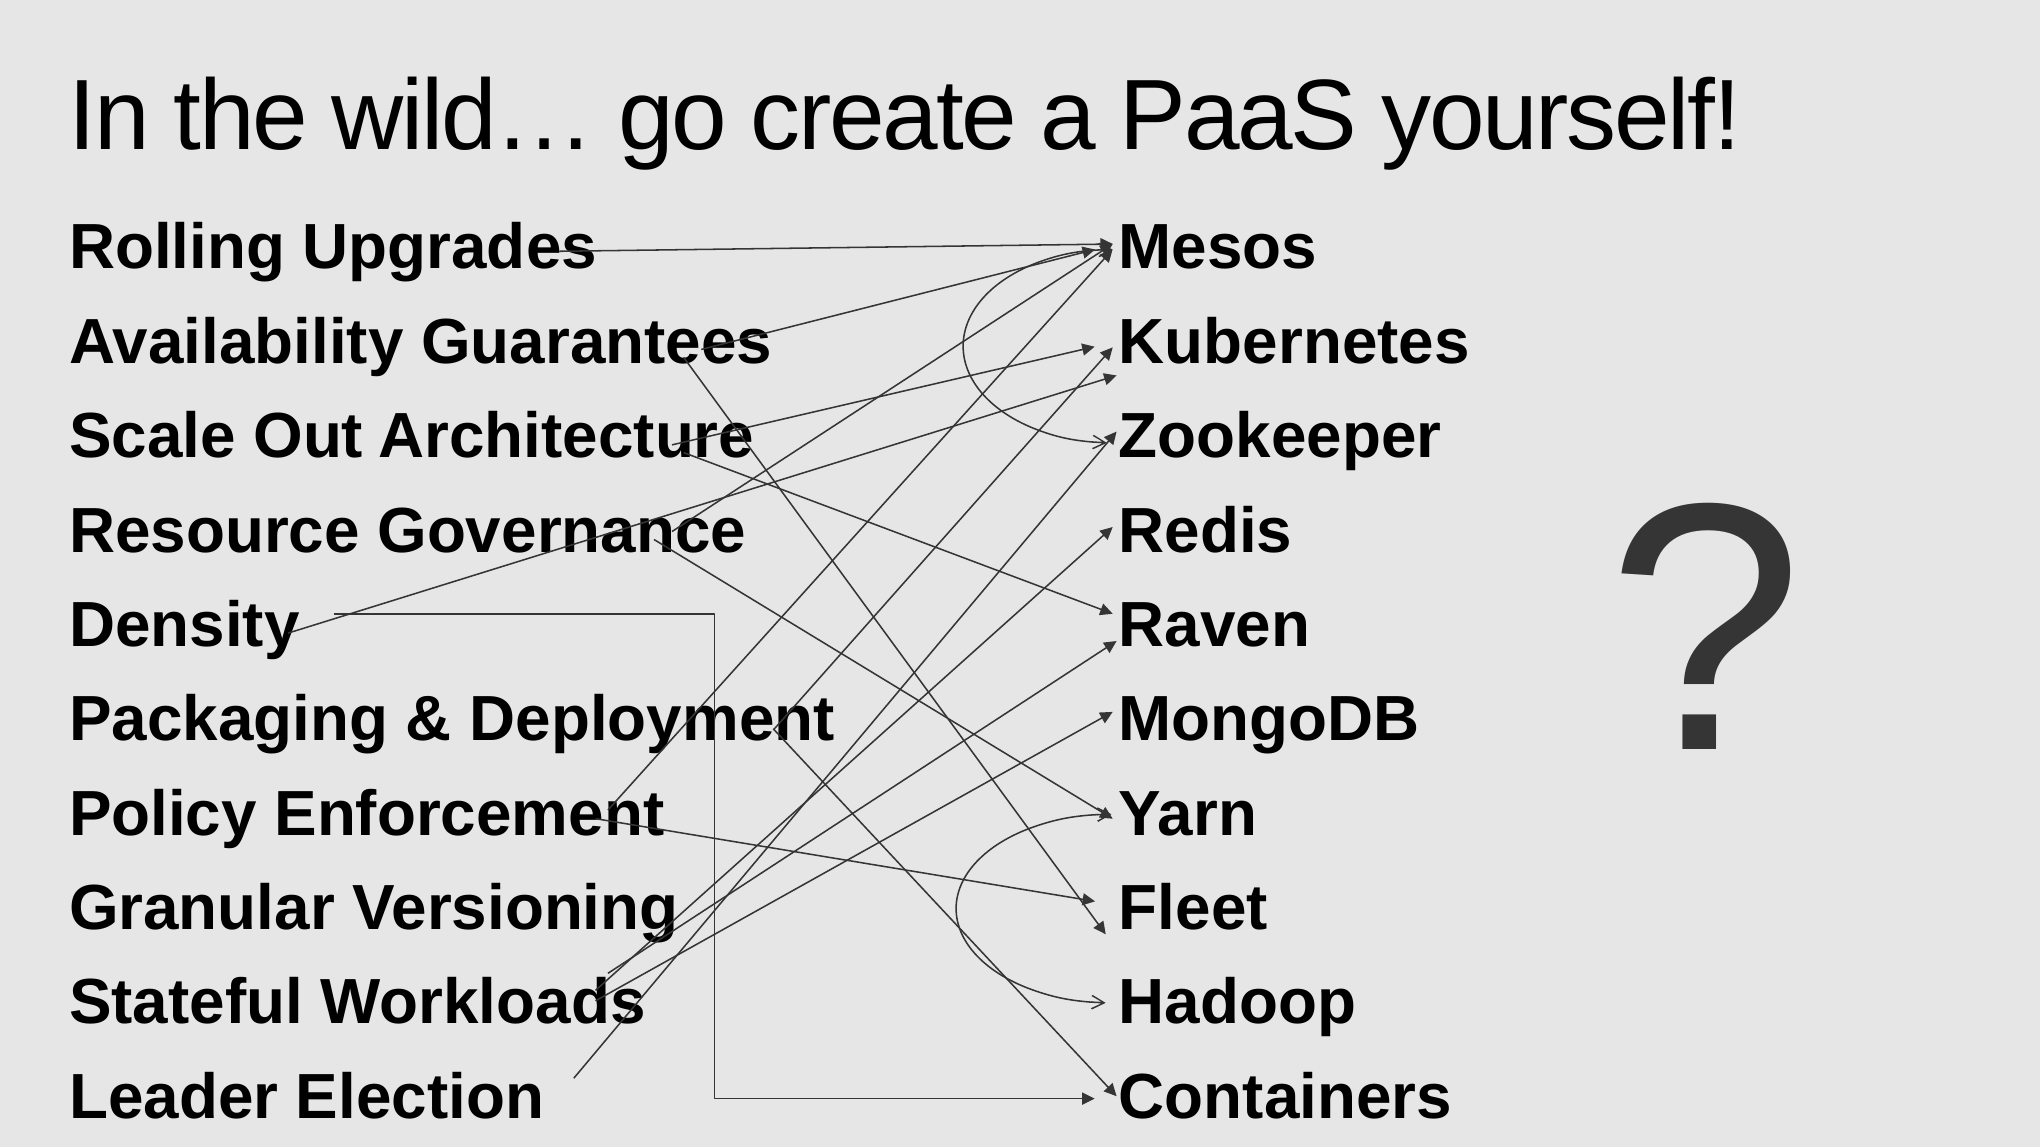

# In the wild… go create a PaaS yourself!
Rolling Upgrades
Availability Guarantees
Scale Out Architecture
Resource Governance
Density
Packaging & Deployment
Policy Enforcement
Granular Versioning
Stateful Workloads
Leader Election
Mesos
Kubernetes
Zookeeper
Redis
Raven
MongoDB
Yarn
Fleet
Hadoop
Containers

?